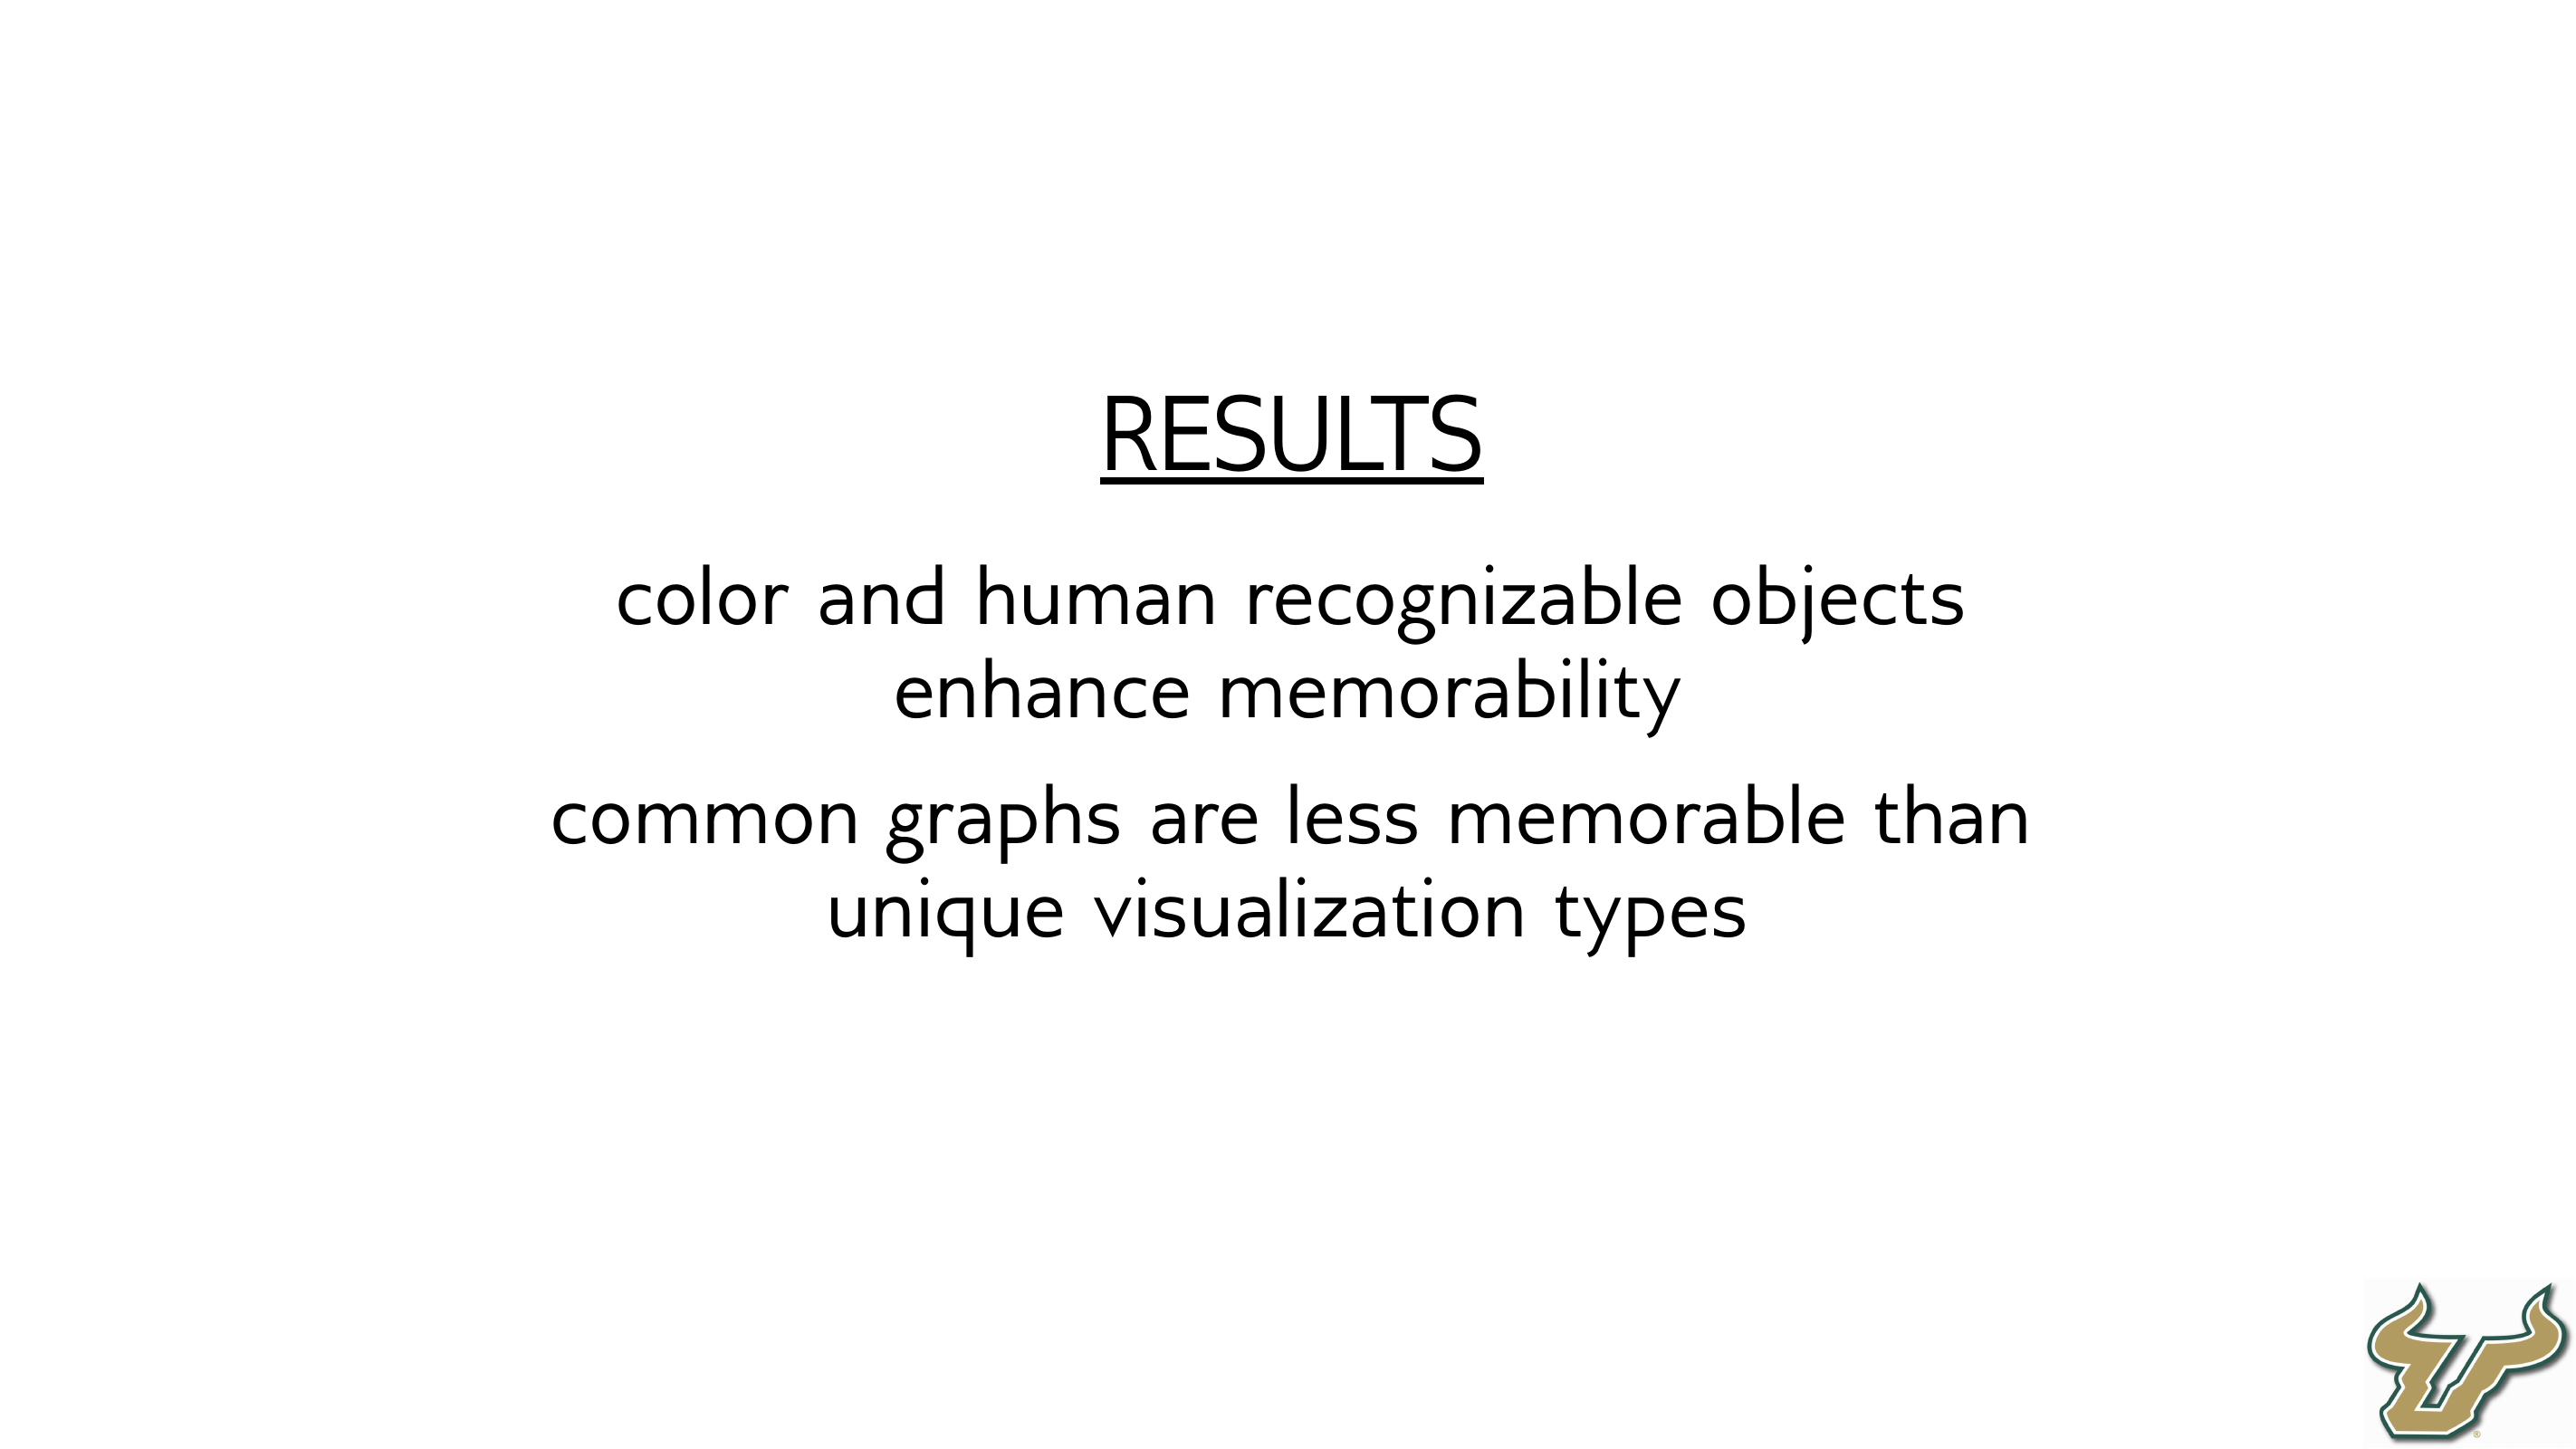

Results
color and human recognizable objects enhance memorability
common graphs are less memorable than unique visualization types